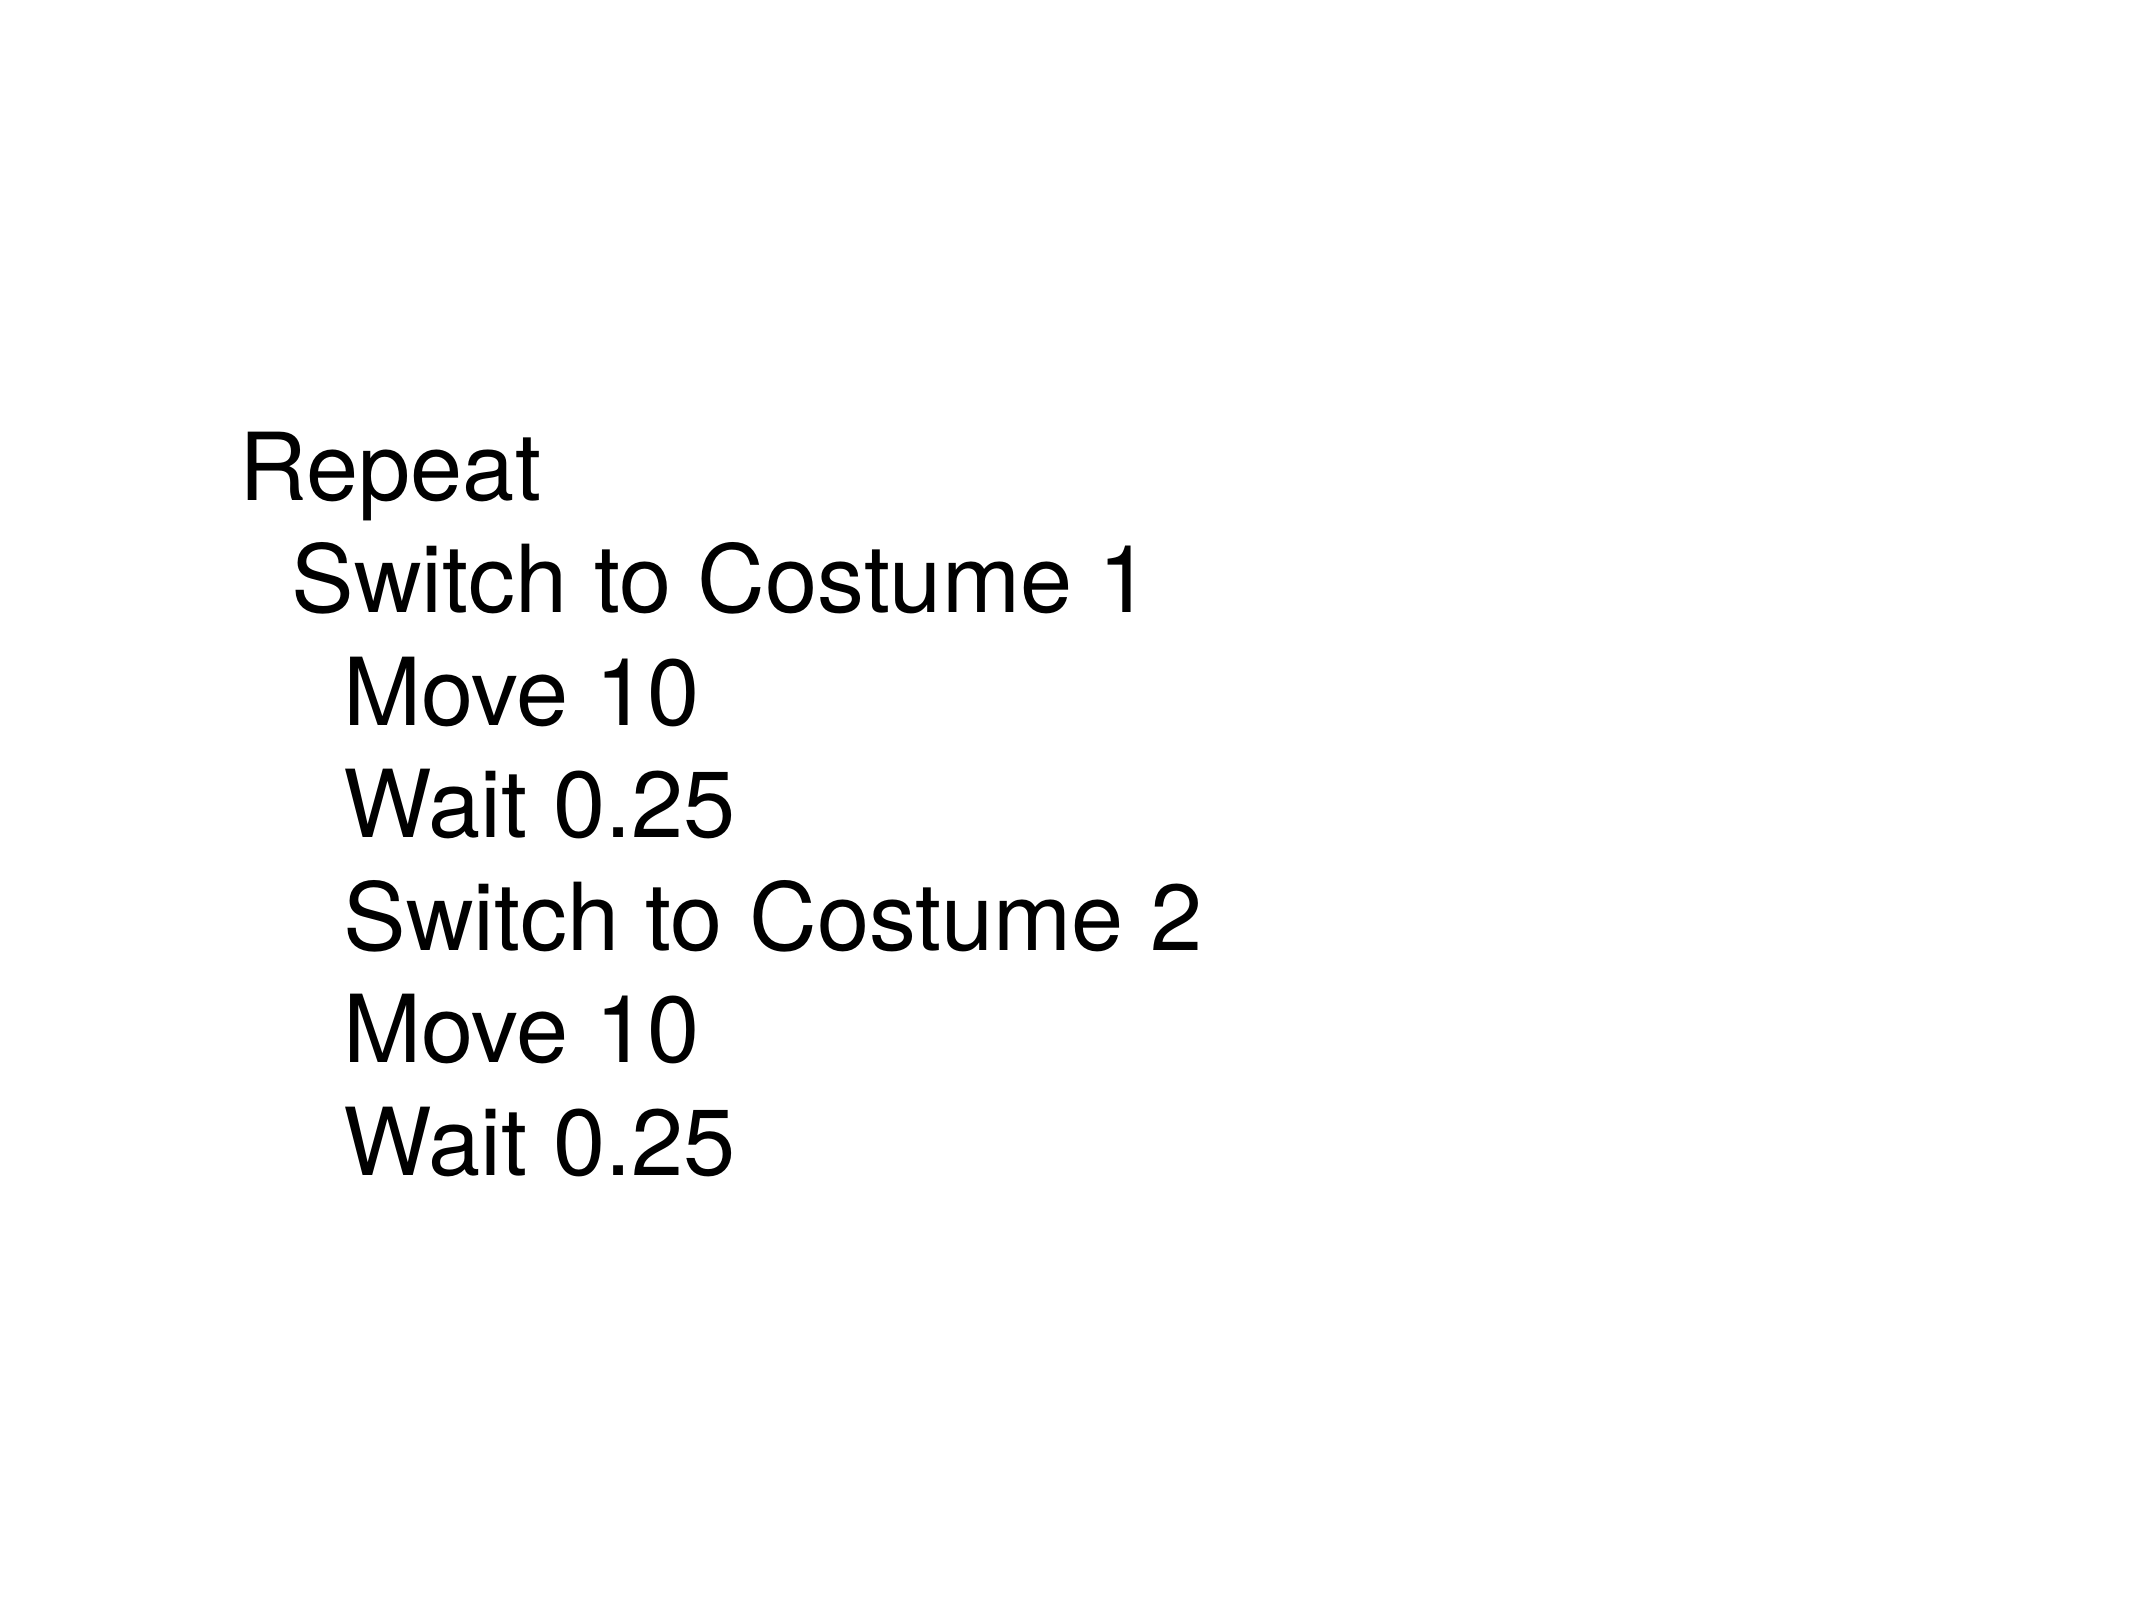

Repeat
  Switch to Costume 1
	    Move 10
	    Wait 0.25
	    Switch to Costume 2
	    Move 10
	    Wait 0.25